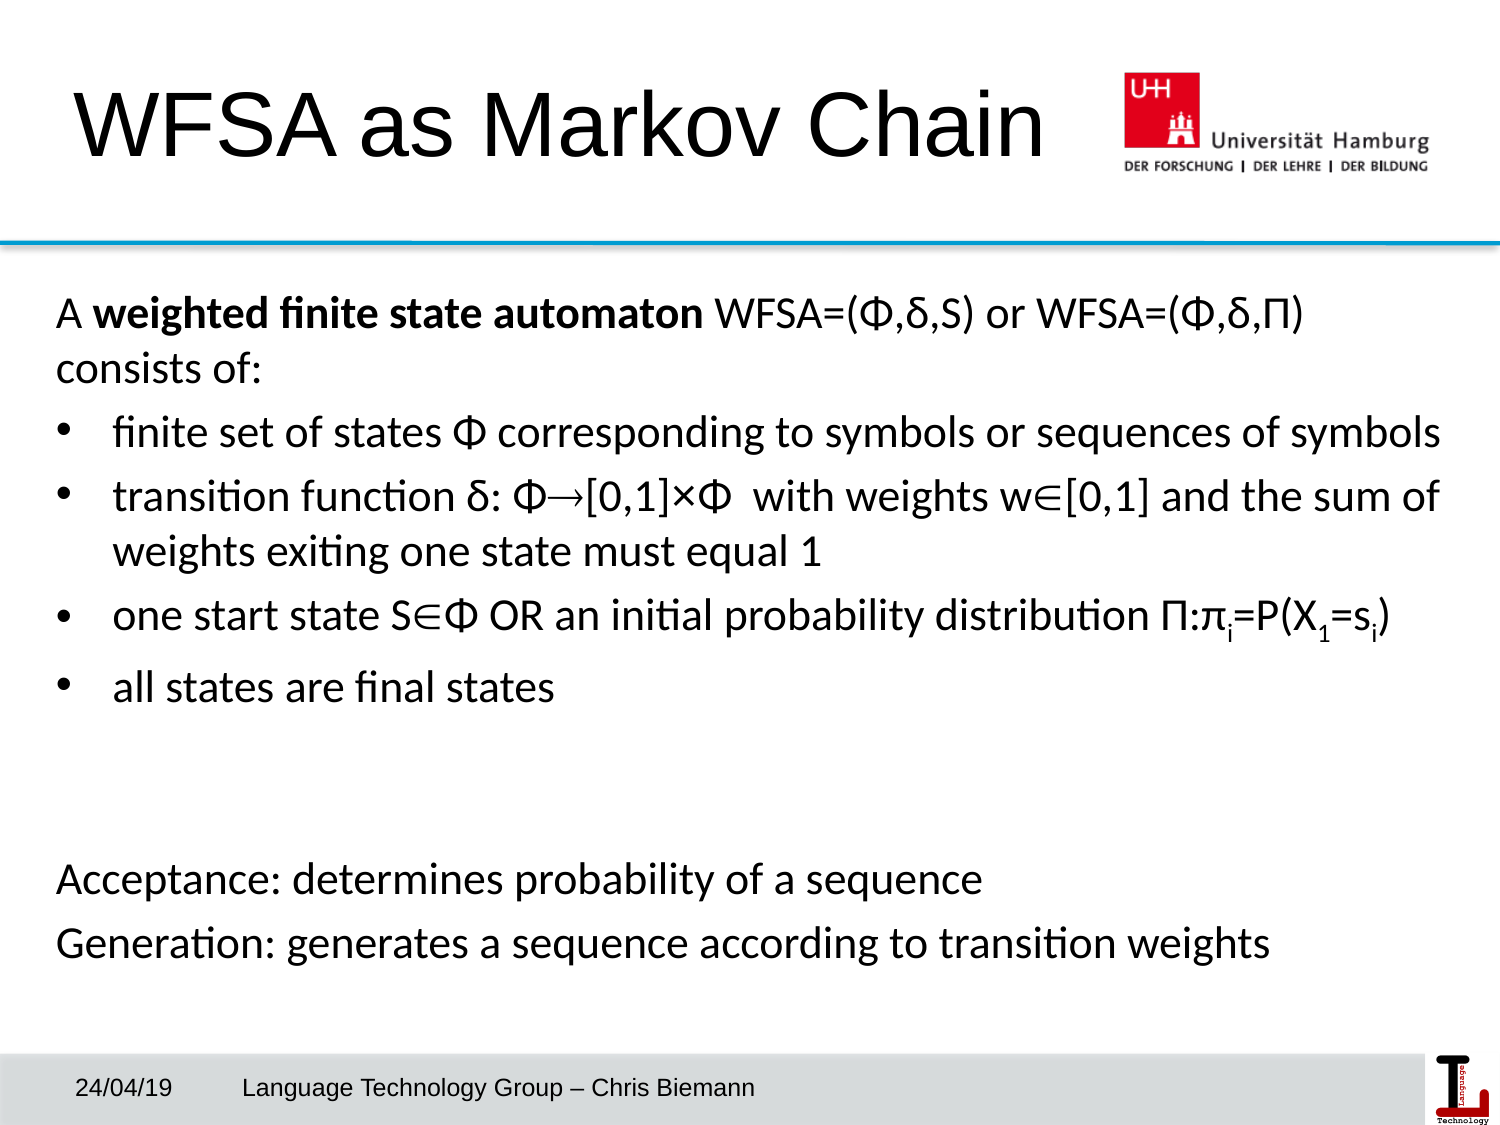

# WFSA as Markov Chain
A weighted finite state automaton WFSA=(Φ,δ,S) or WFSA=(Φ,δ,Π) consists of:
finite set of states Φ corresponding to symbols or sequences of symbols
transition function δ: Φ→[0,1]×Φ  with weights w∈[0,1] and the sum of weights exiting one state must equal 1
one start state S∈Φ OR an initial probability distribution Π:πi=P(X1=si)
all states are final states

Acceptance: determines probability of a sequence
Generation: generates a sequence according to transition weights

24/04/19
 Language Technology Group – Chris Biemann